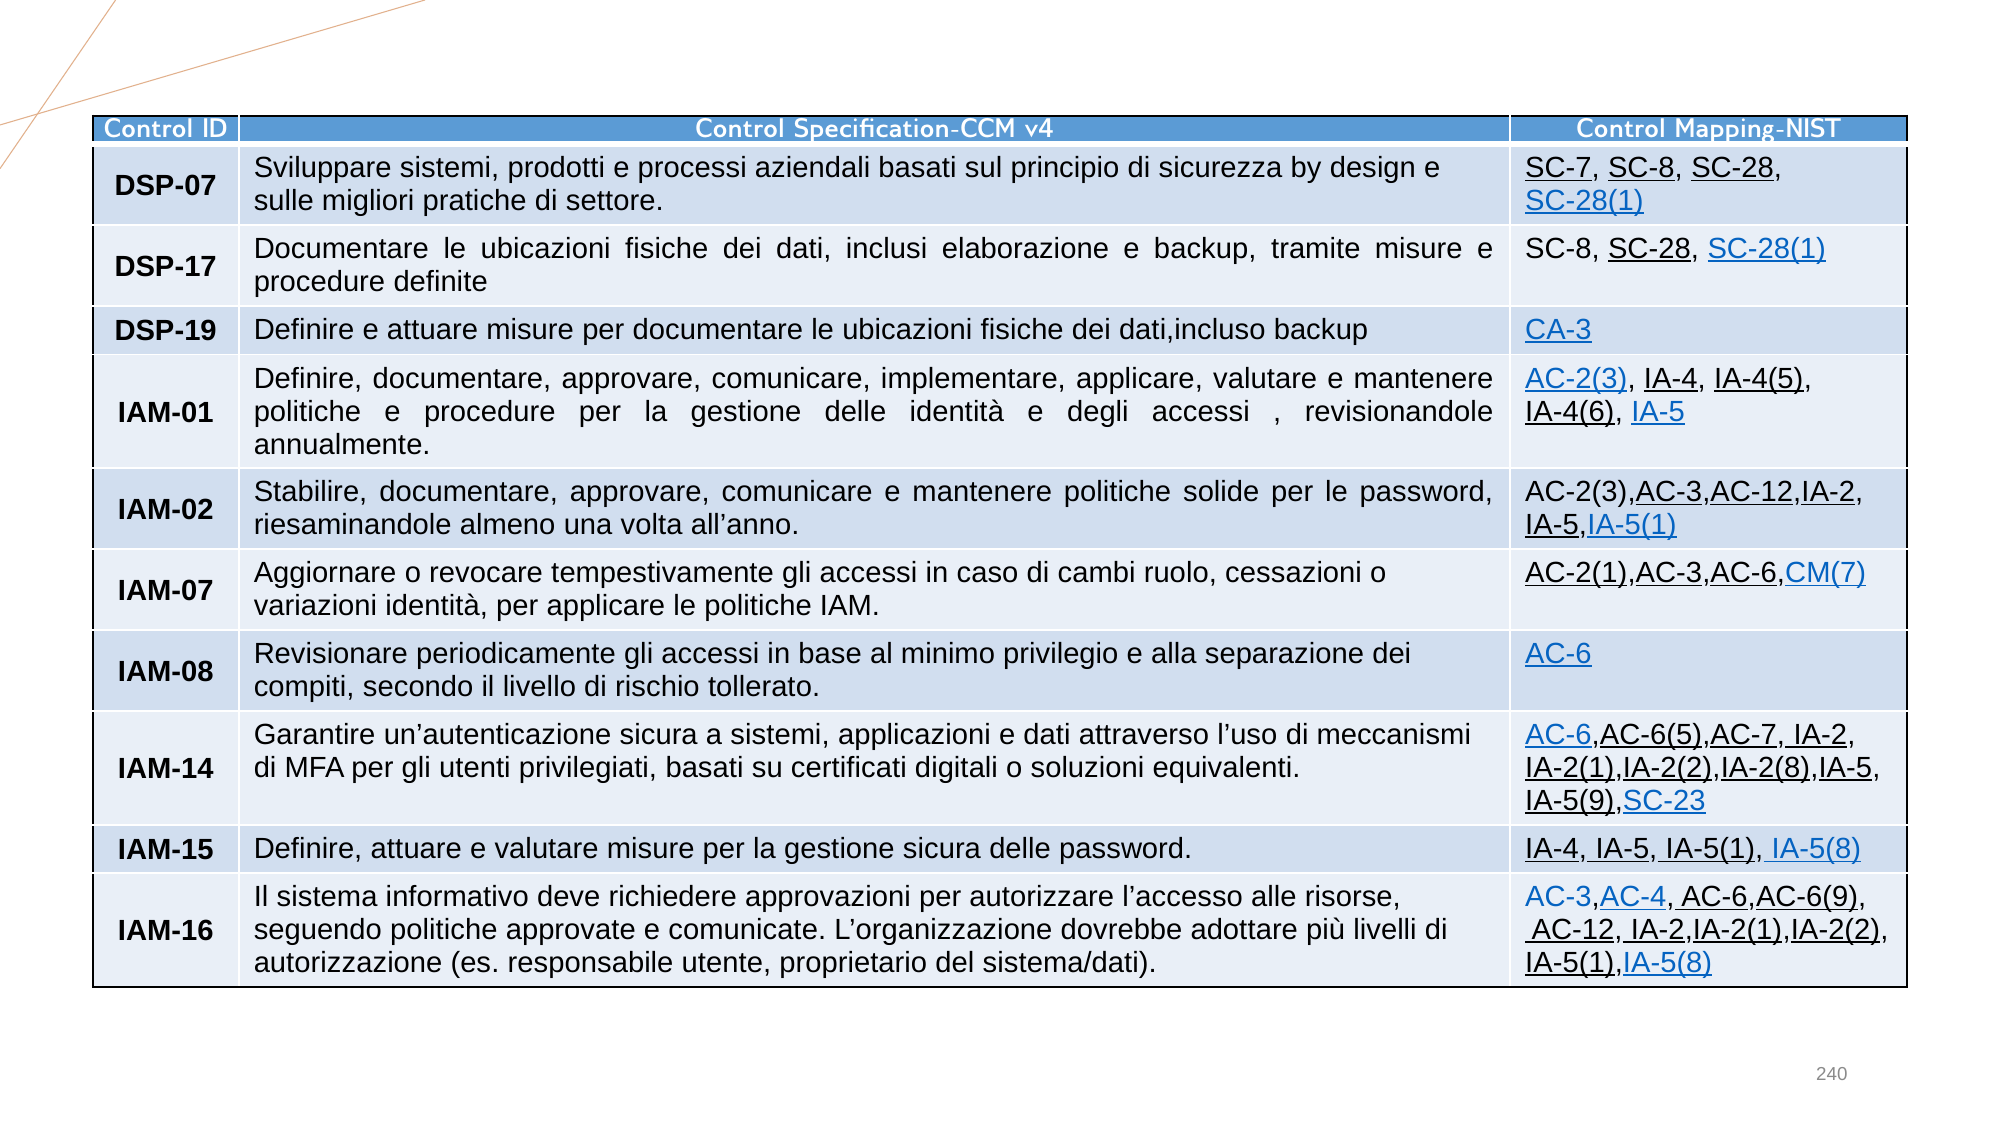

| Control ID | Control Specification-CCM v4 | Control Mapping-NIST |
| --- | --- | --- |
| DSP-07 | Sviluppare sistemi, prodotti e processi aziendali basati sul principio di sicurezza by design e sulle migliori pratiche di settore. | SC-7, SC-8, SC-28, SC-28(1) |
| DSP-17 | Documentare le ubicazioni fisiche dei dati, inclusi elaborazione e backup, tramite misure e procedure definite | SC-8, SC-28, SC-28(1) |
| DSP-19 | Definire e attuare misure per documentare le ubicazioni fisiche dei dati,incluso backup | CA-3 |
| IAM-01 | Definire, documentare, approvare, comunicare, implementare, applicare, valutare e mantenere politiche e procedure per la gestione delle identità e degli accessi , revisionandole annualmente. | AC-2(3), IA-4, IA-4(5), IA-4(6), IA-5 |
| IAM-02 | Stabilire, documentare, approvare, comunicare e mantenere politiche solide per le password, riesaminandole almeno una volta all’anno. | AC-2(3),AC-3,AC-12,IA-2,IA-5,IA-5(1) |
| IAM-07 | Aggiornare o revocare tempestivamente gli accessi in caso di cambi ruolo, cessazioni o variazioni identità, per applicare le politiche IAM. | AC-2(1),AC-3,AC-6,CM(7) |
| IAM-08 | Revisionare periodicamente gli accessi in base al minimo privilegio e alla separazione dei compiti, secondo il livello di rischio tollerato. | AC-6 |
| IAM-14 | Garantire un’autenticazione sicura a sistemi, applicazioni e dati attraverso l’uso di meccanismi di MFA per gli utenti privilegiati, basati su certificati digitali o soluzioni equivalenti. | AC-6,AC-6(5),AC-7, IA-2,IA-2(1),IA-2(2),IA-2(8),IA-5,IA-5(9),SC-23 |
| IAM-15 | Definire, attuare e valutare misure per la gestione sicura delle password. | IA-4, IA-5, IA-5(1), IA-5(8) |
| IAM-16 | Il sistema informativo deve richiedere approvazioni per autorizzare l’accesso alle risorse, seguendo politiche approvate e comunicate. L’organizzazione dovrebbe adottare più livelli di autorizzazione (es. responsabile utente, proprietario del sistema/dati). | AC-3,AC-4, AC-6,AC-6(9), AC-12, IA-2,IA-2(1),IA-2(2),IA-5(1),IA-5(8) |
240